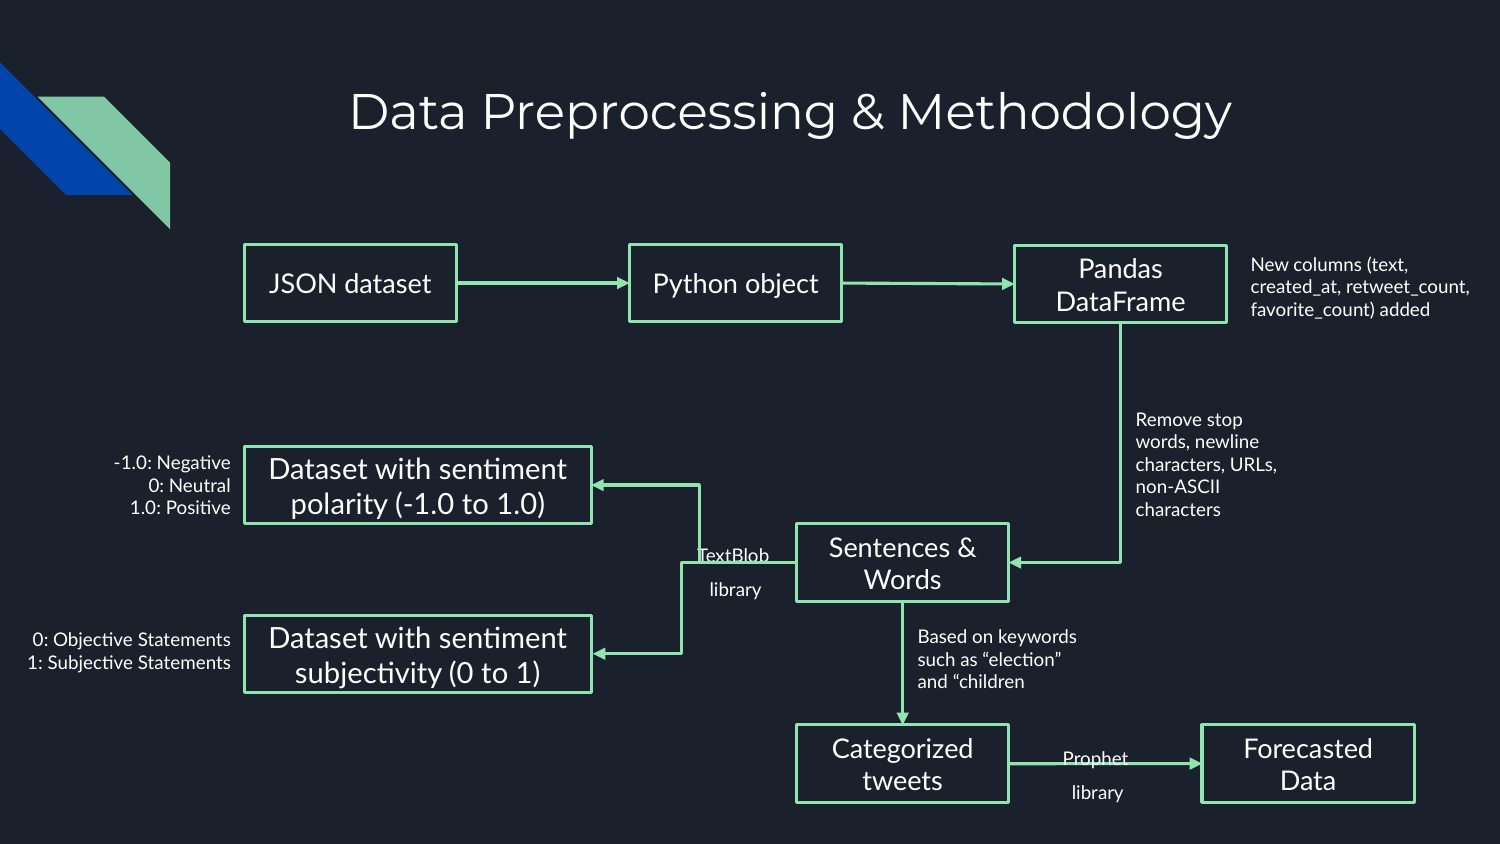

# Data Preprocessing & Methodology
New columns (text, created_at, retweet_count, favorite_count) added
JSON dataset
Python object
Pandas DataFrame
Remove stop words, newline characters, URLs, non-ASCII characters
-1.0: Negative
0: Neutral
1.0: Positive
Dataset with sentiment polarity (-1.0 to 1.0)
TextBlob
library
Sentences & Words
Based on keywords such as “election” and “children
0: Objective Statements
1: Subjective Statements
Dataset with sentiment subjectivity (0 to 1)
Prophet
library
Categorized tweets
Forecasted Data